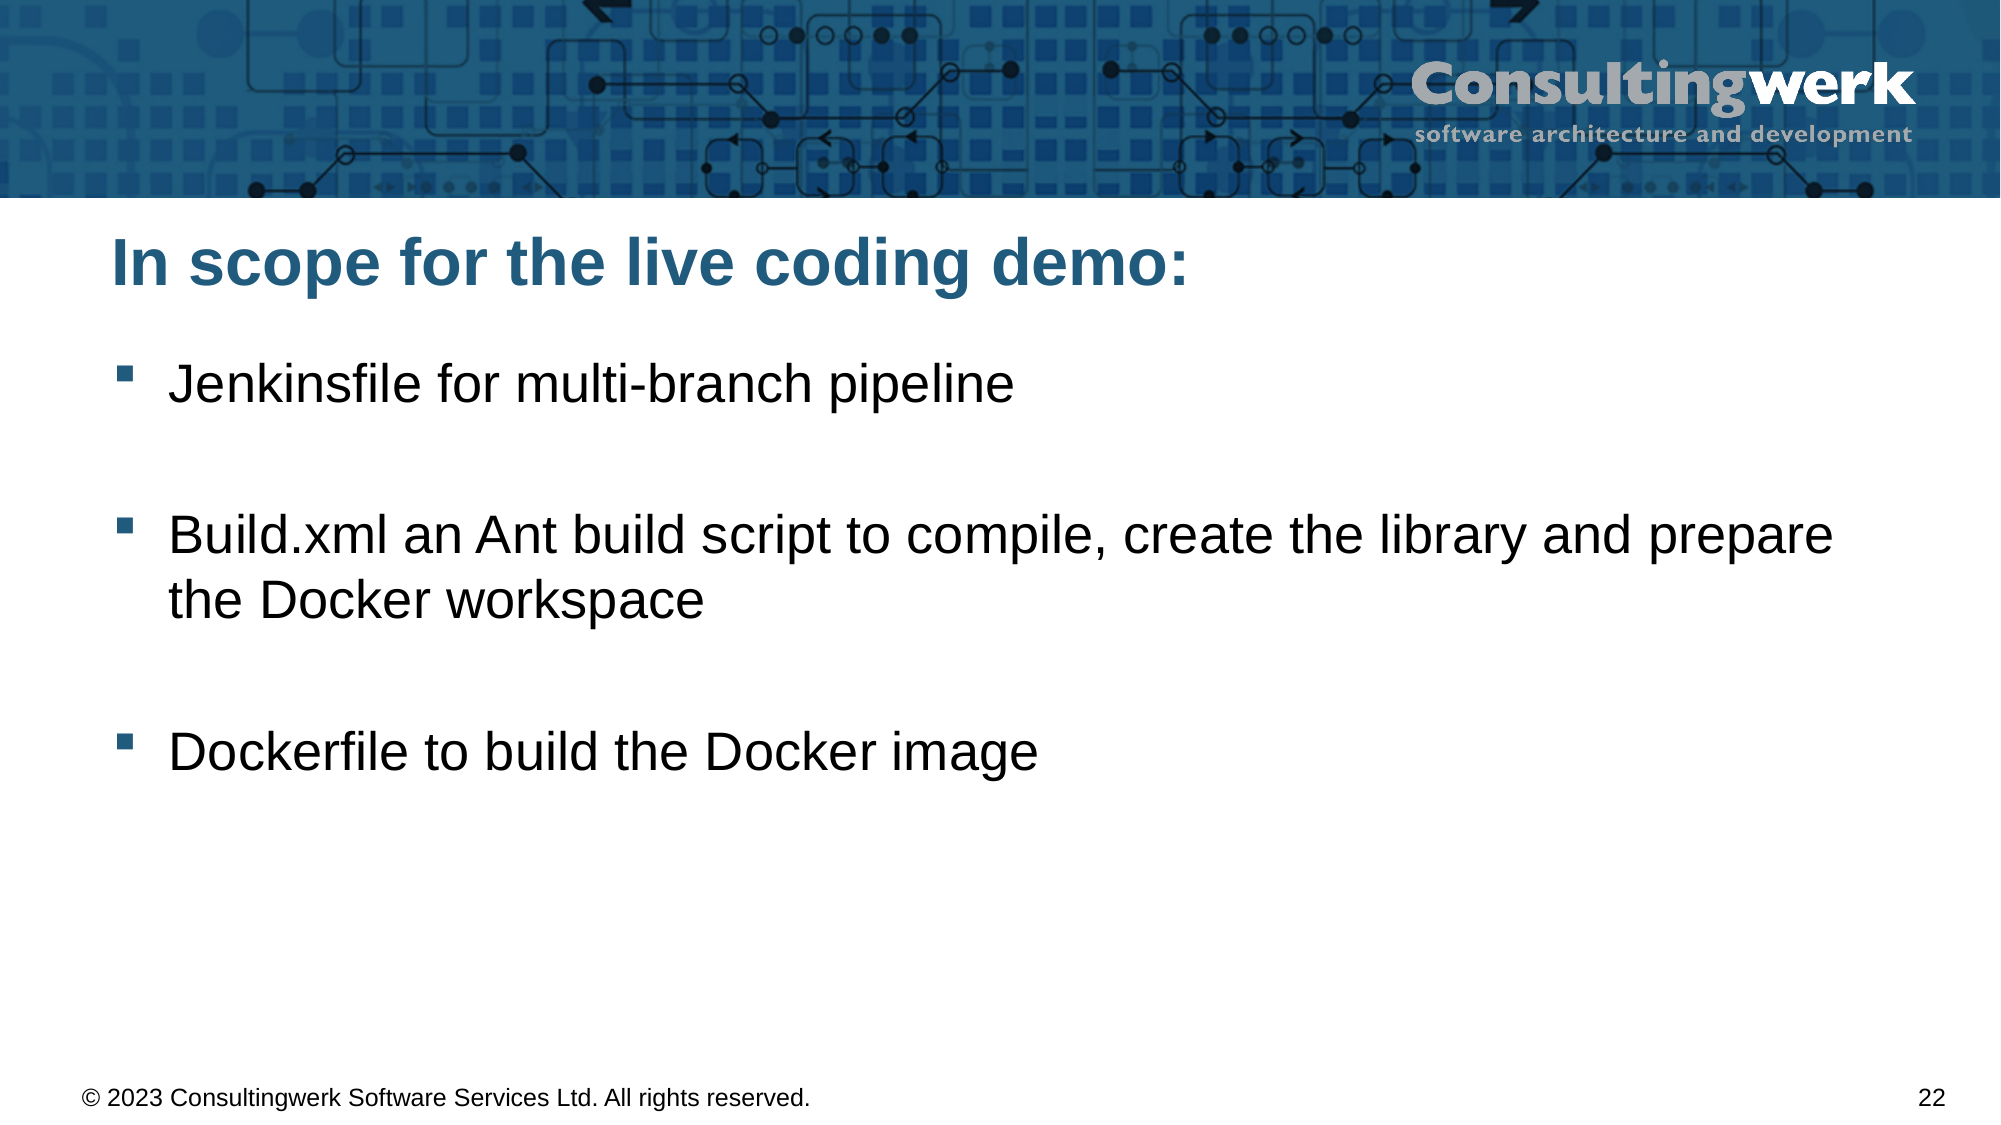

# In scope for the live coding demo:
Jenkinsfile for multi-branch pipeline

Build.xml an Ant build script to compile, create the library and prepare the Docker workspace

Dockerfile to build the Docker image
22